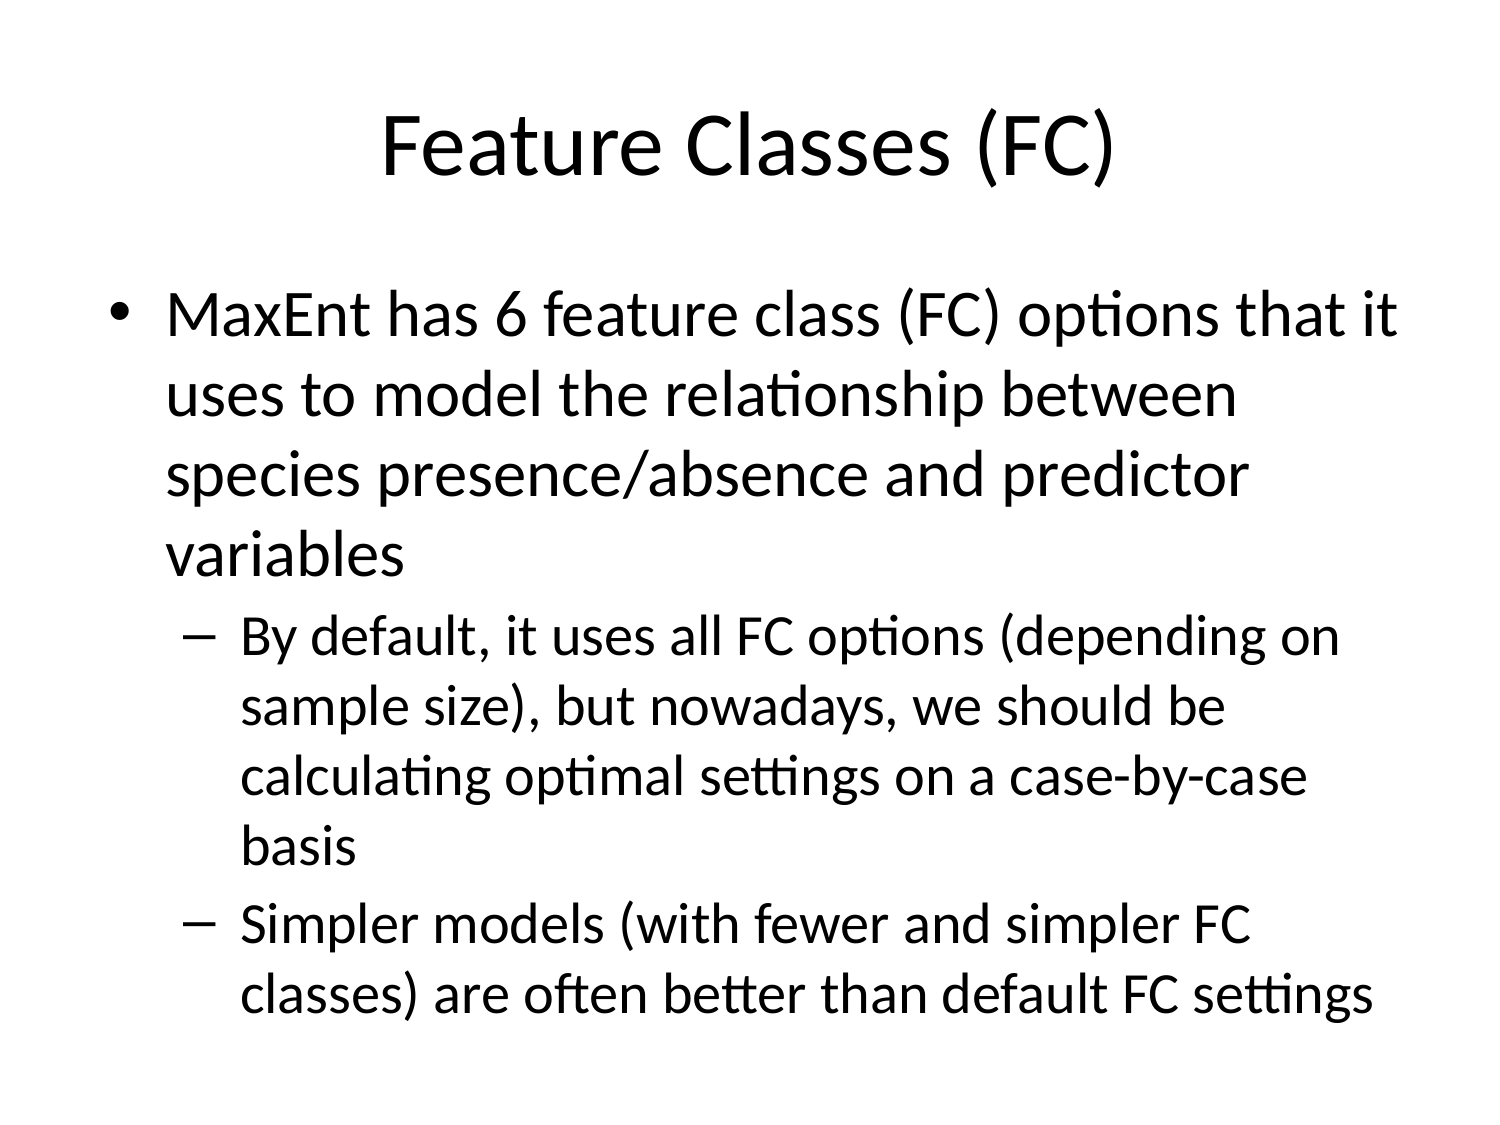

# Feature Classes (FC)
MaxEnt has 6 feature class (FC) options that it uses to model the relationship between species presence/absence and predictor variables
By default, it uses all FC options (depending on sample size), but nowadays, we should be calculating optimal settings on a case-by-case basis
Simpler models (with fewer and simpler FC classes) are often better than default FC settings